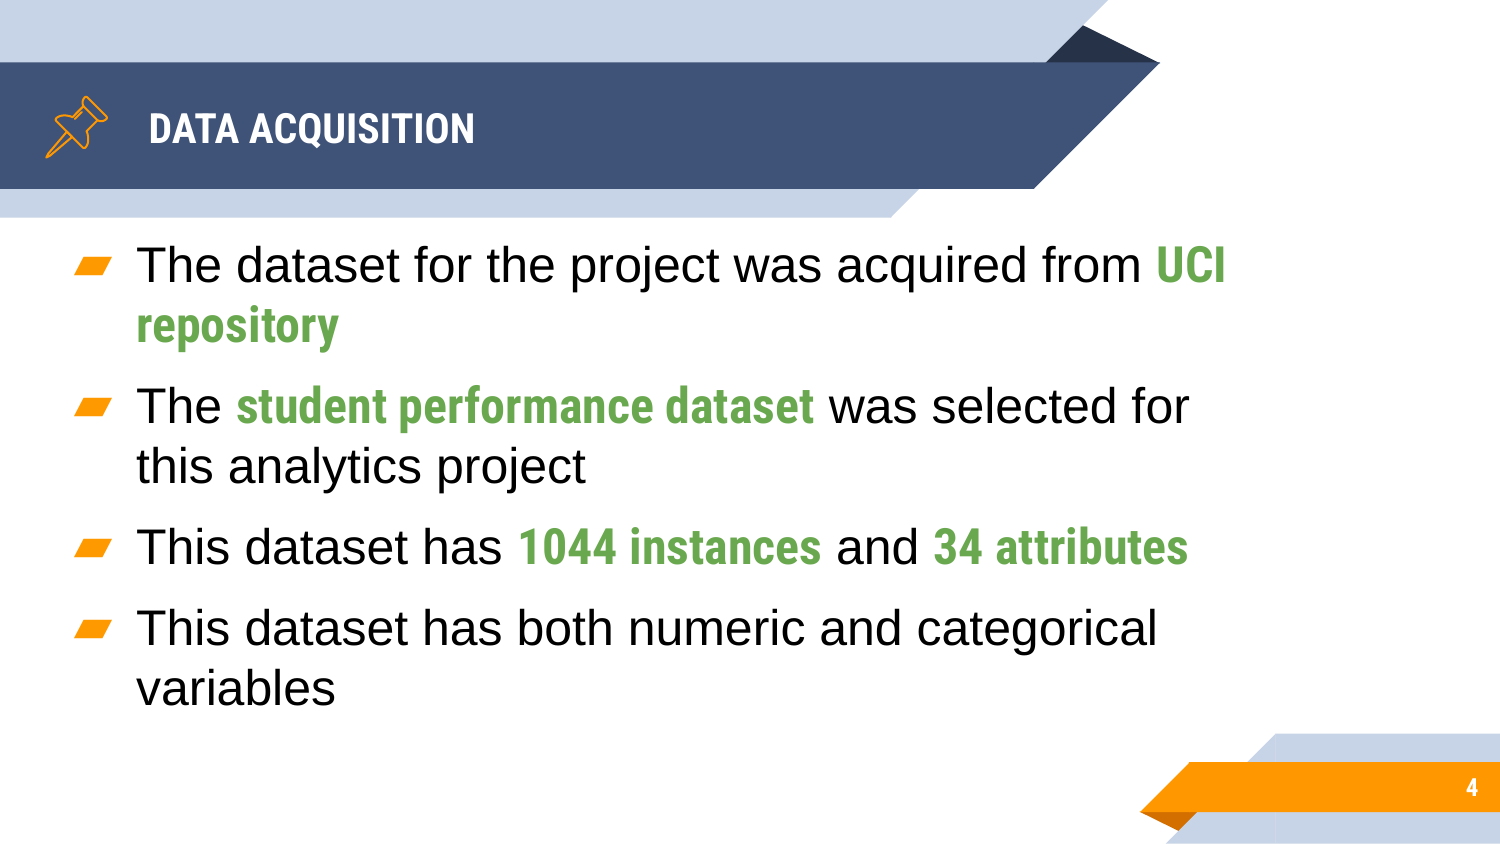

# DATA ACQUISITION

The dataset for the project was acquired from UCI repository
The student performance dataset was selected for this analytics project
This dataset has 1044 instances and 34 attributes
This dataset has both numeric and categorical variables
4